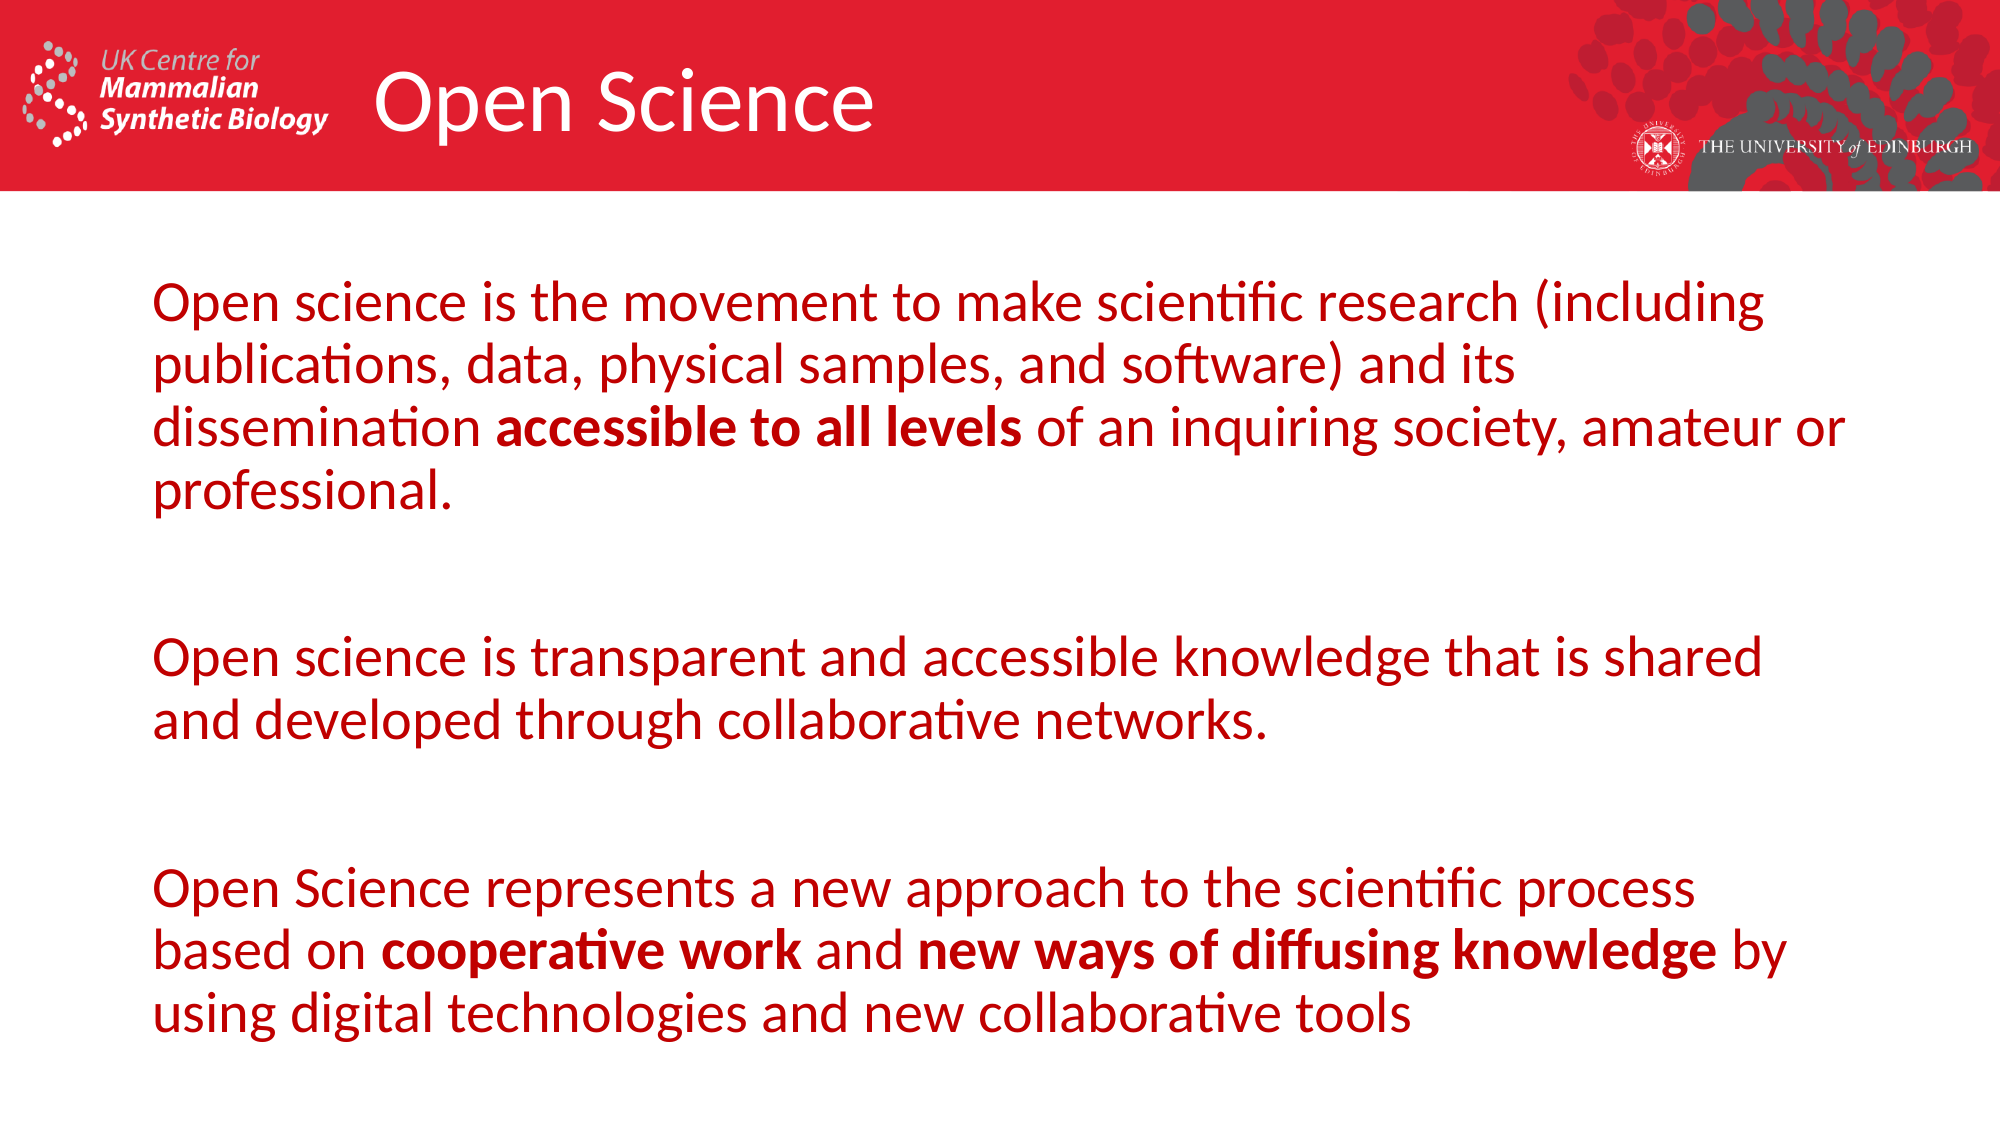

# Open Science
Open science is the movement to make scientific research (including publications, data, physical samples, and software) and its dissemination accessible to all levels of an inquiring society, amateur or professional.

Open science is transparent and accessible knowledge that is shared and developed through collaborative networks.

Open Science represents a new approach to the scientific process based on cooperative work and new ways of diffusing knowledge by using digital technologies and new collaborative tools